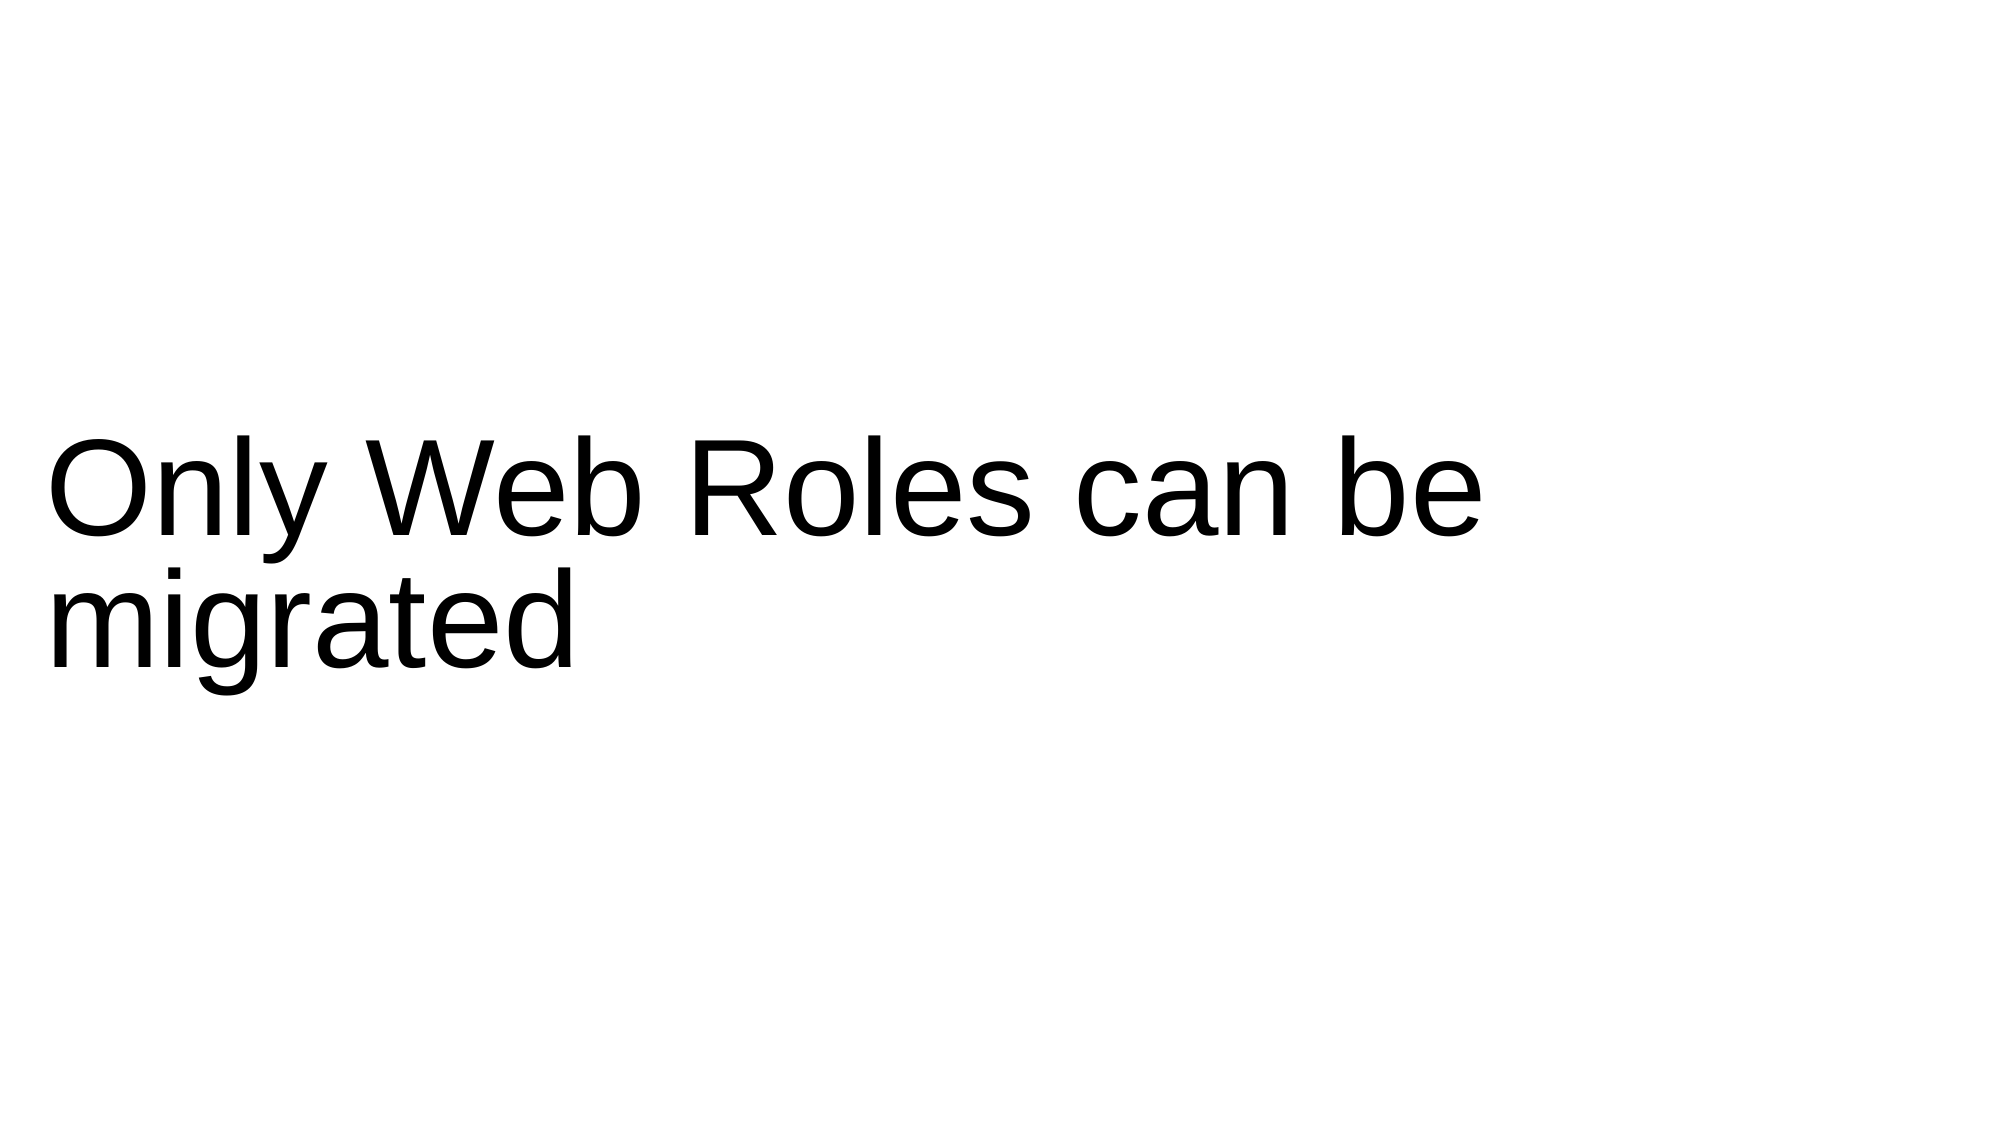

# Only Web Roles can be migrated